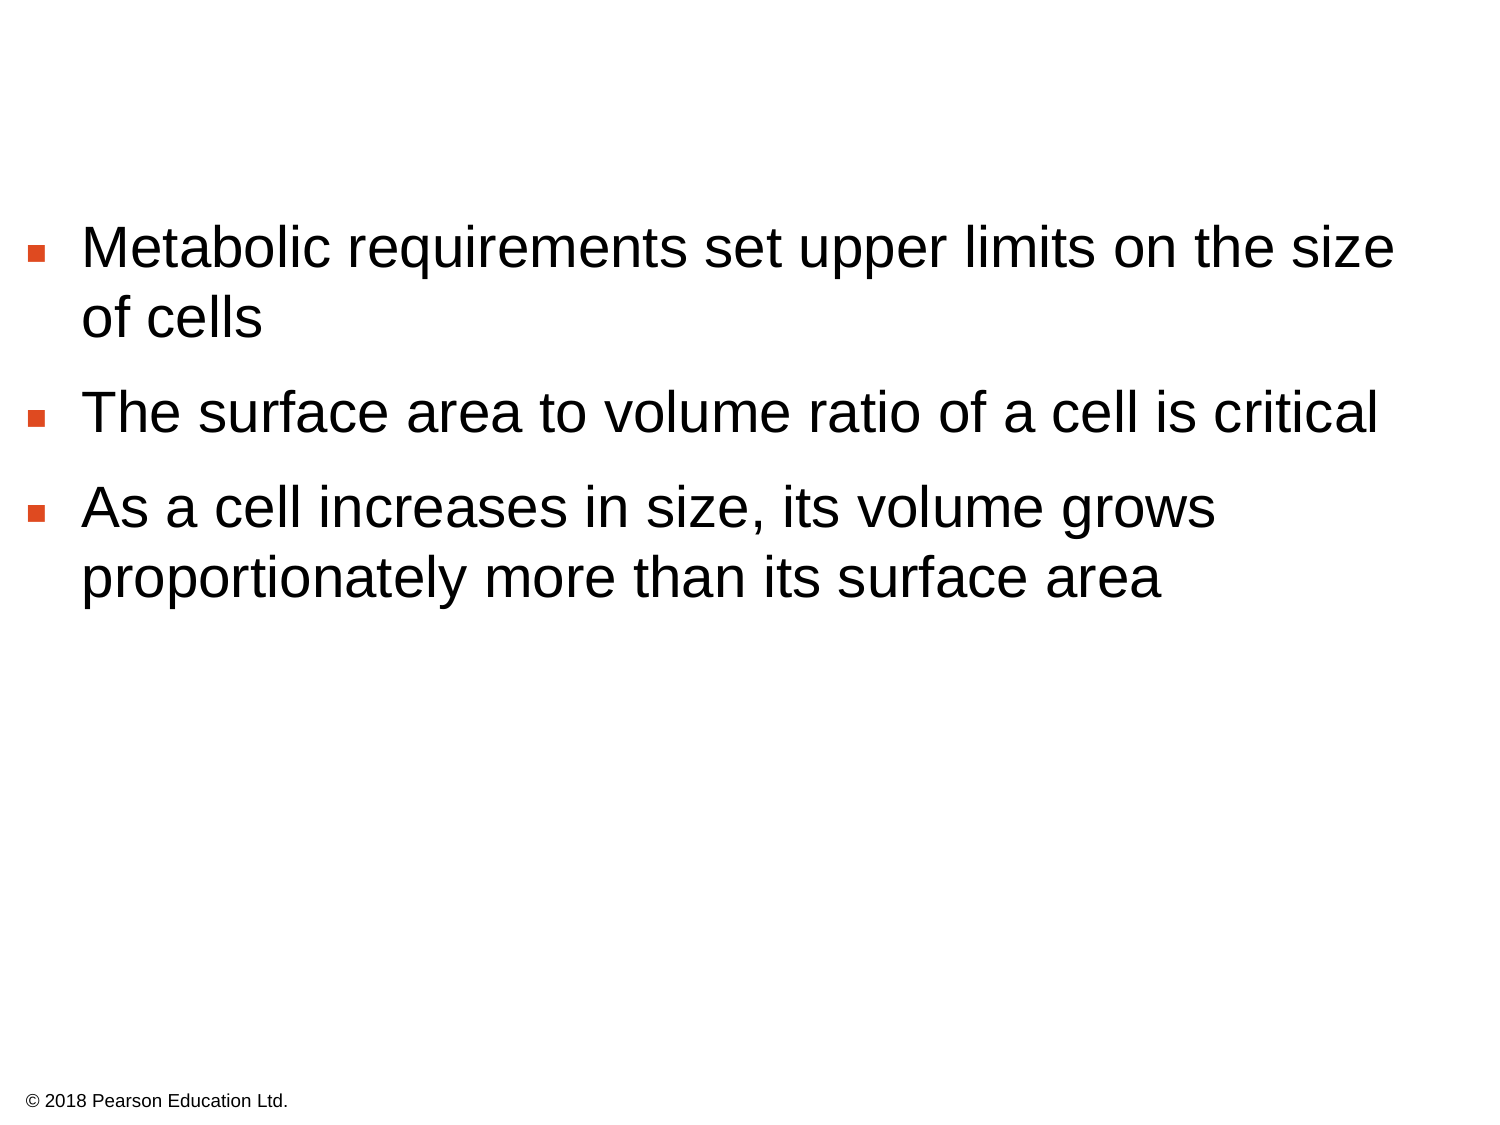

Metabolic requirements set upper limits on the size of cells
The surface area to volume ratio of a cell is critical
As a cell increases in size, its volume grows proportionately more than its surface area
© 2018 Pearson Education Ltd.